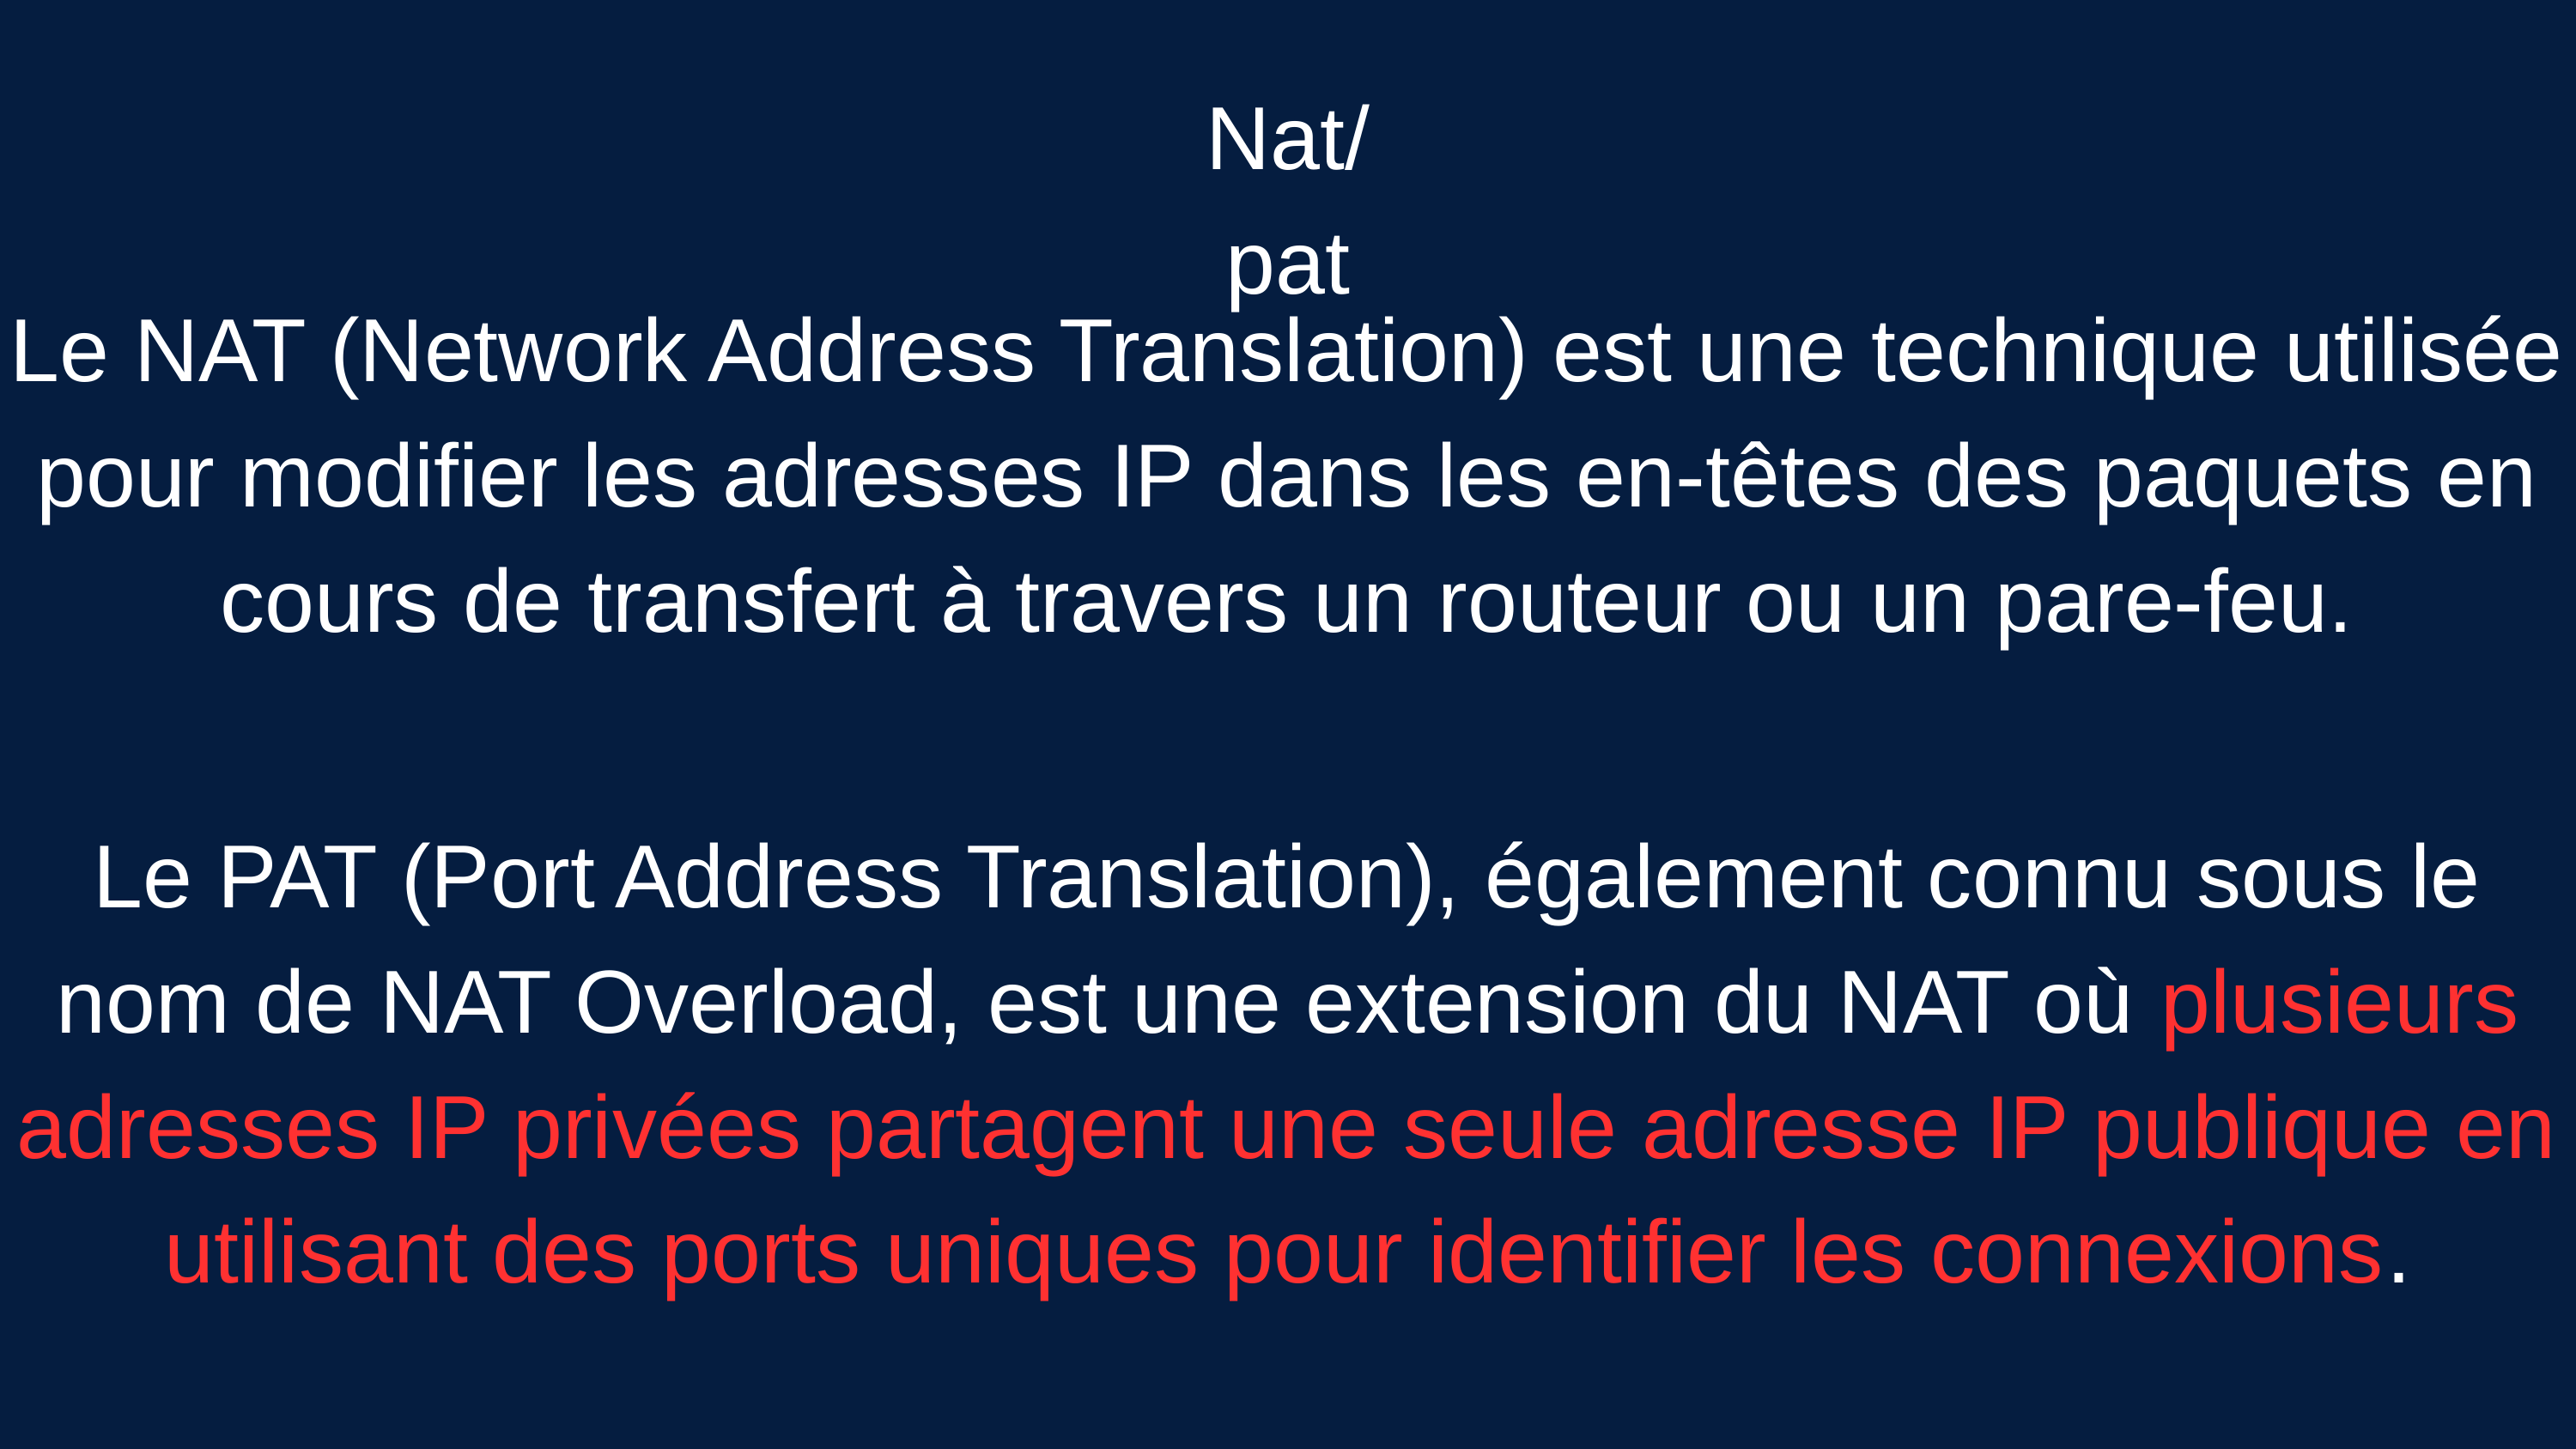

Nat/pat
Le NAT (Network Address Translation) est une technique utilisée pour modifier les adresses IP dans les en-têtes des paquets en cours de transfert à travers un routeur ou un pare-feu.
Le PAT (Port Address Translation), également connu sous le nom de NAT Overload, est une extension du NAT où plusieurs adresses IP privées partagent une seule adresse IP publique en utilisant des ports uniques pour identifier les connexions.